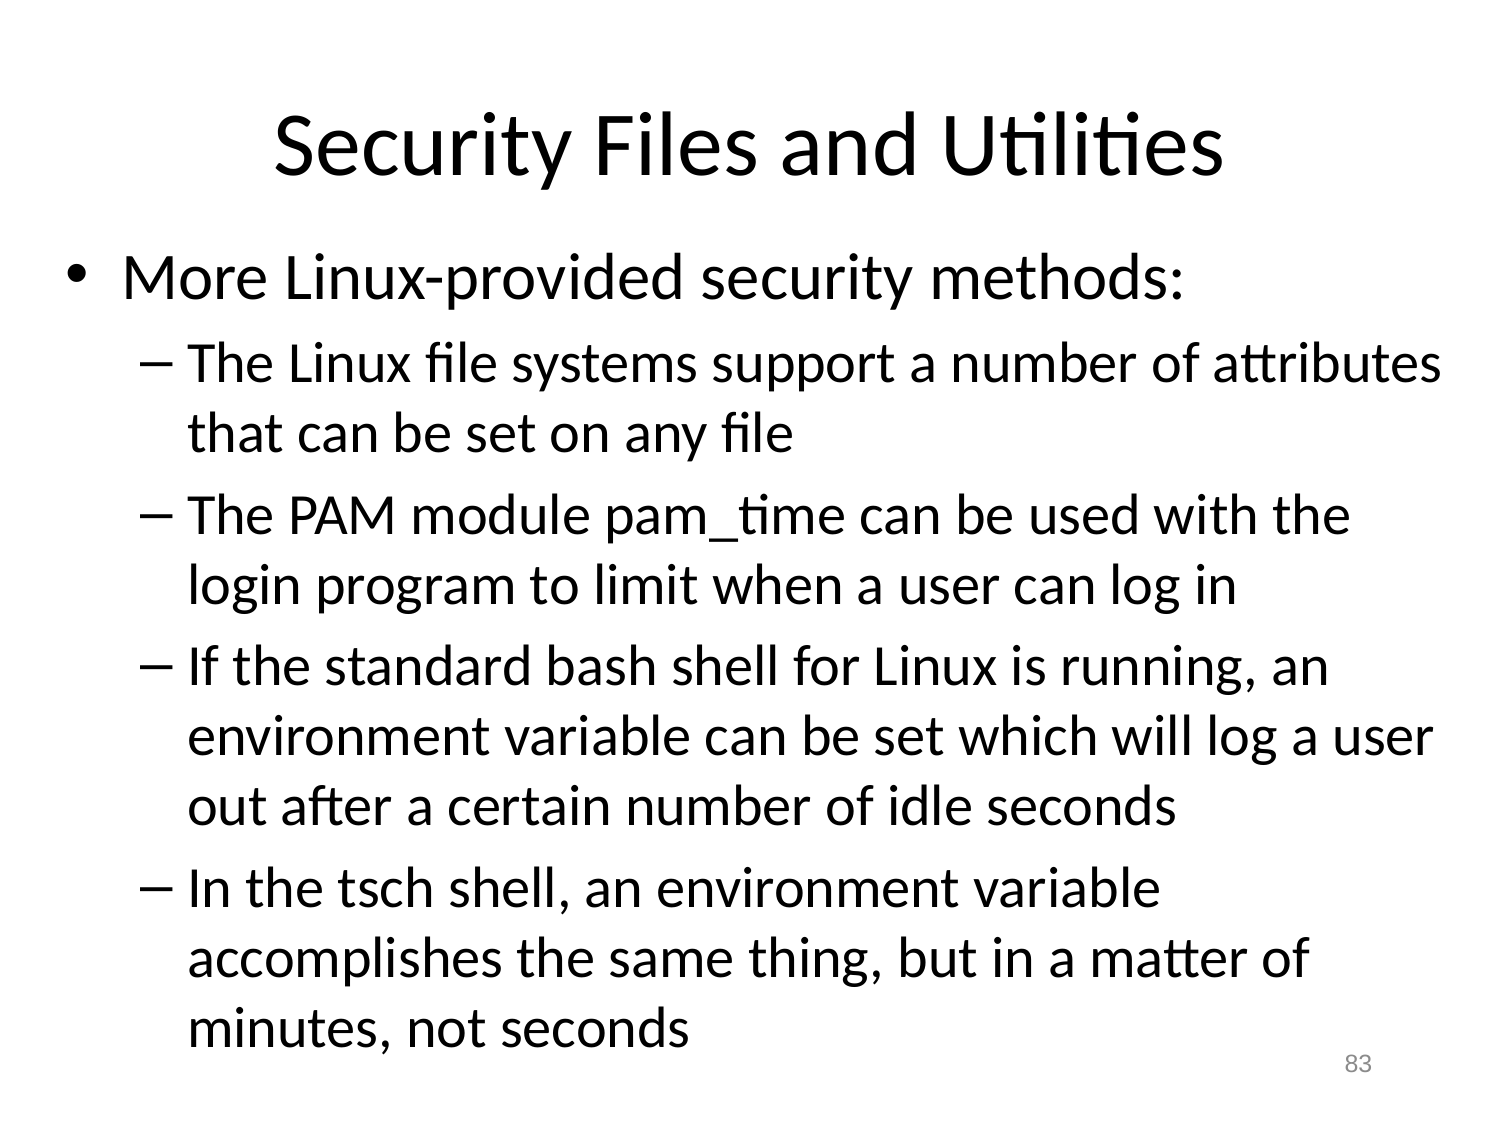

# Security Files and Utilities
More Linux-provided security methods:
The Linux file systems support a number of attributes that can be set on any file
The PAM module pam_time can be used with the login program to limit when a user can log in
If the standard bash shell for Linux is running, an environment variable can be set which will log a user out after a certain number of idle seconds
In the tsch shell, an environment variable accomplishes the same thing, but in a matter of minutes, not seconds
83